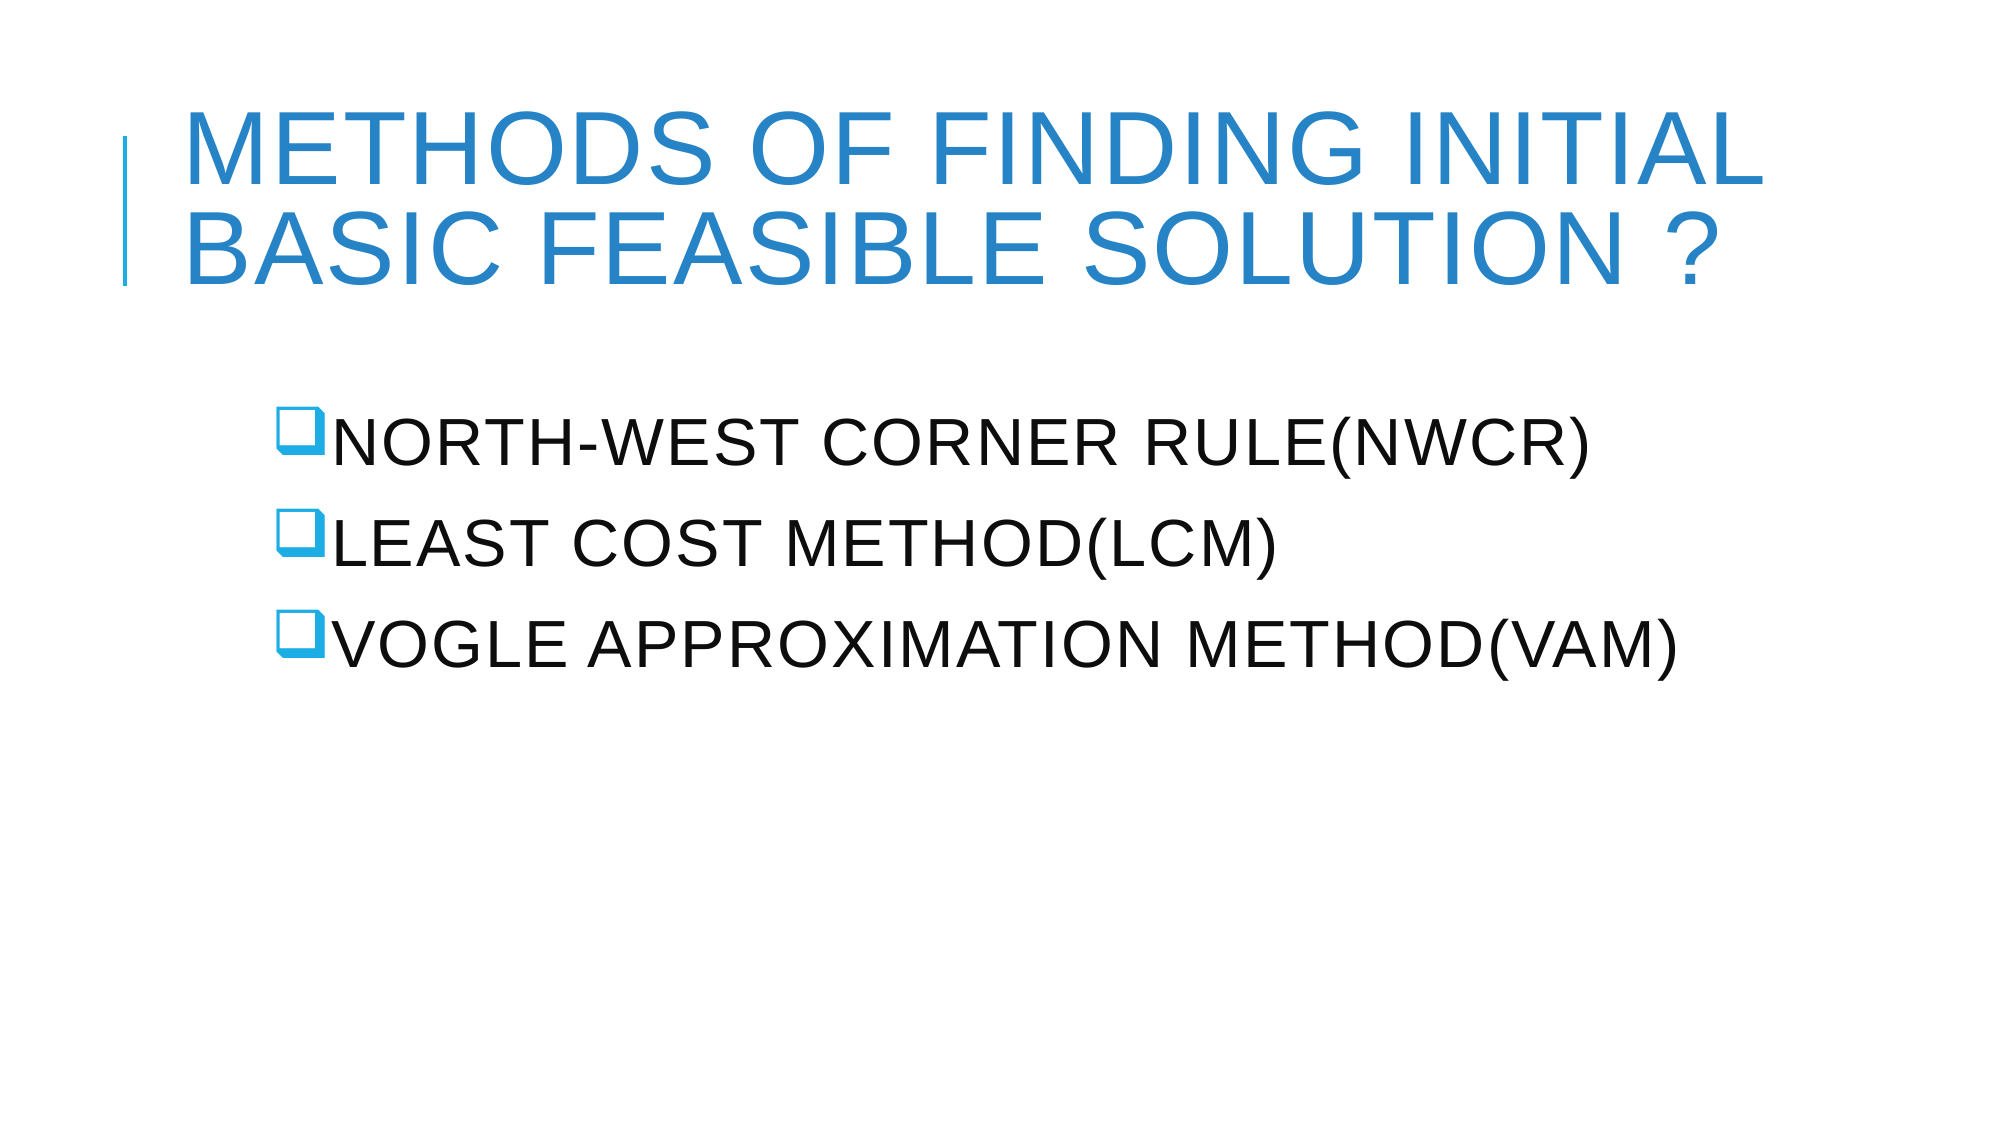

# Methods of Finding Initial Basic Feasible Solution ?
NORTH-WEST CORNER RULE(NWCR)
LEAST COST METHOD(LCM)
VOGLE APPROXIMATION METHOD(VAM)